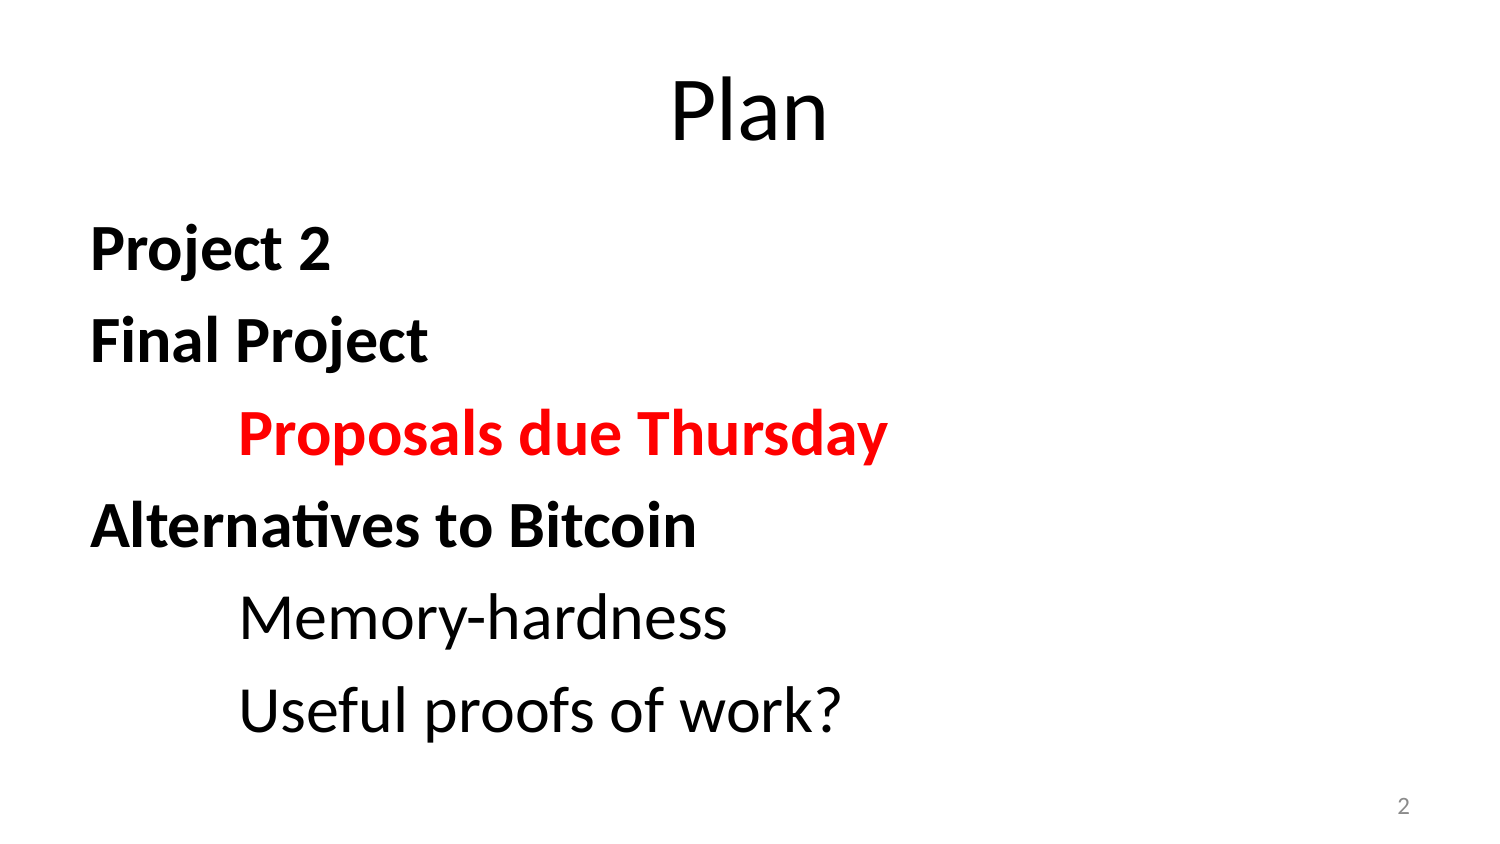

# Plan
Project 2
Final Project
	Proposals due Thursday
Alternatives to Bitcoin
	Memory-hardness
	Useful proofs of work?

2